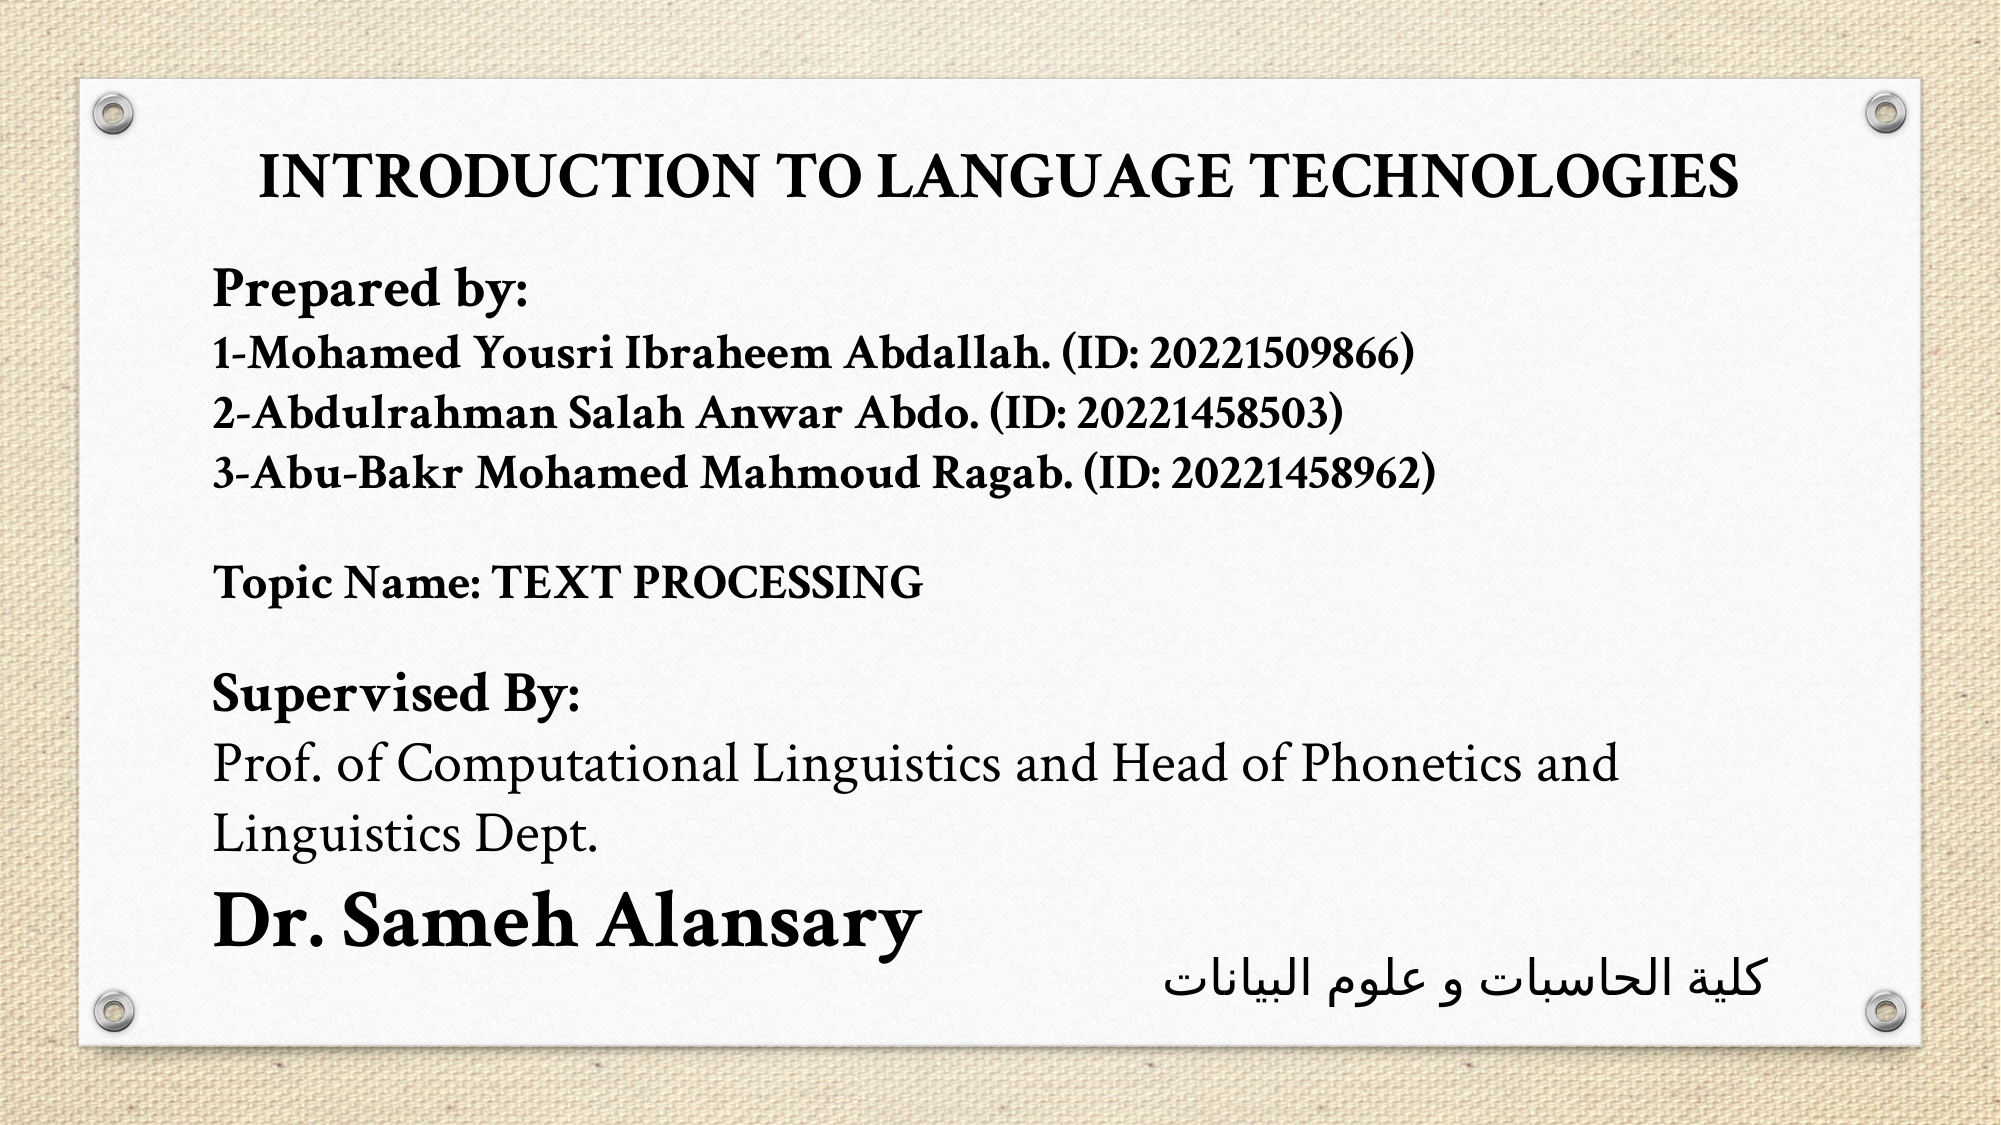

INTRODUCTION TO LANGUAGE TECHNOLOGIES
Prepared by:
1-Mohamed Yousri Ibraheem Abdallah. (ID: 20221509866)
2-Abdulrahman Salah Anwar Abdo. (ID: 20221458503)
3-Abu-Bakr Mohamed Mahmoud Ragab. (ID: 20221458962)

Topic Name: TEXT PROCESSING

Supervised By:
Prof. of Computational Linguistics and Head of Phonetics and Linguistics Dept.
Dr. Sameh Alansary
كلية الحاسبات و علوم البيانات